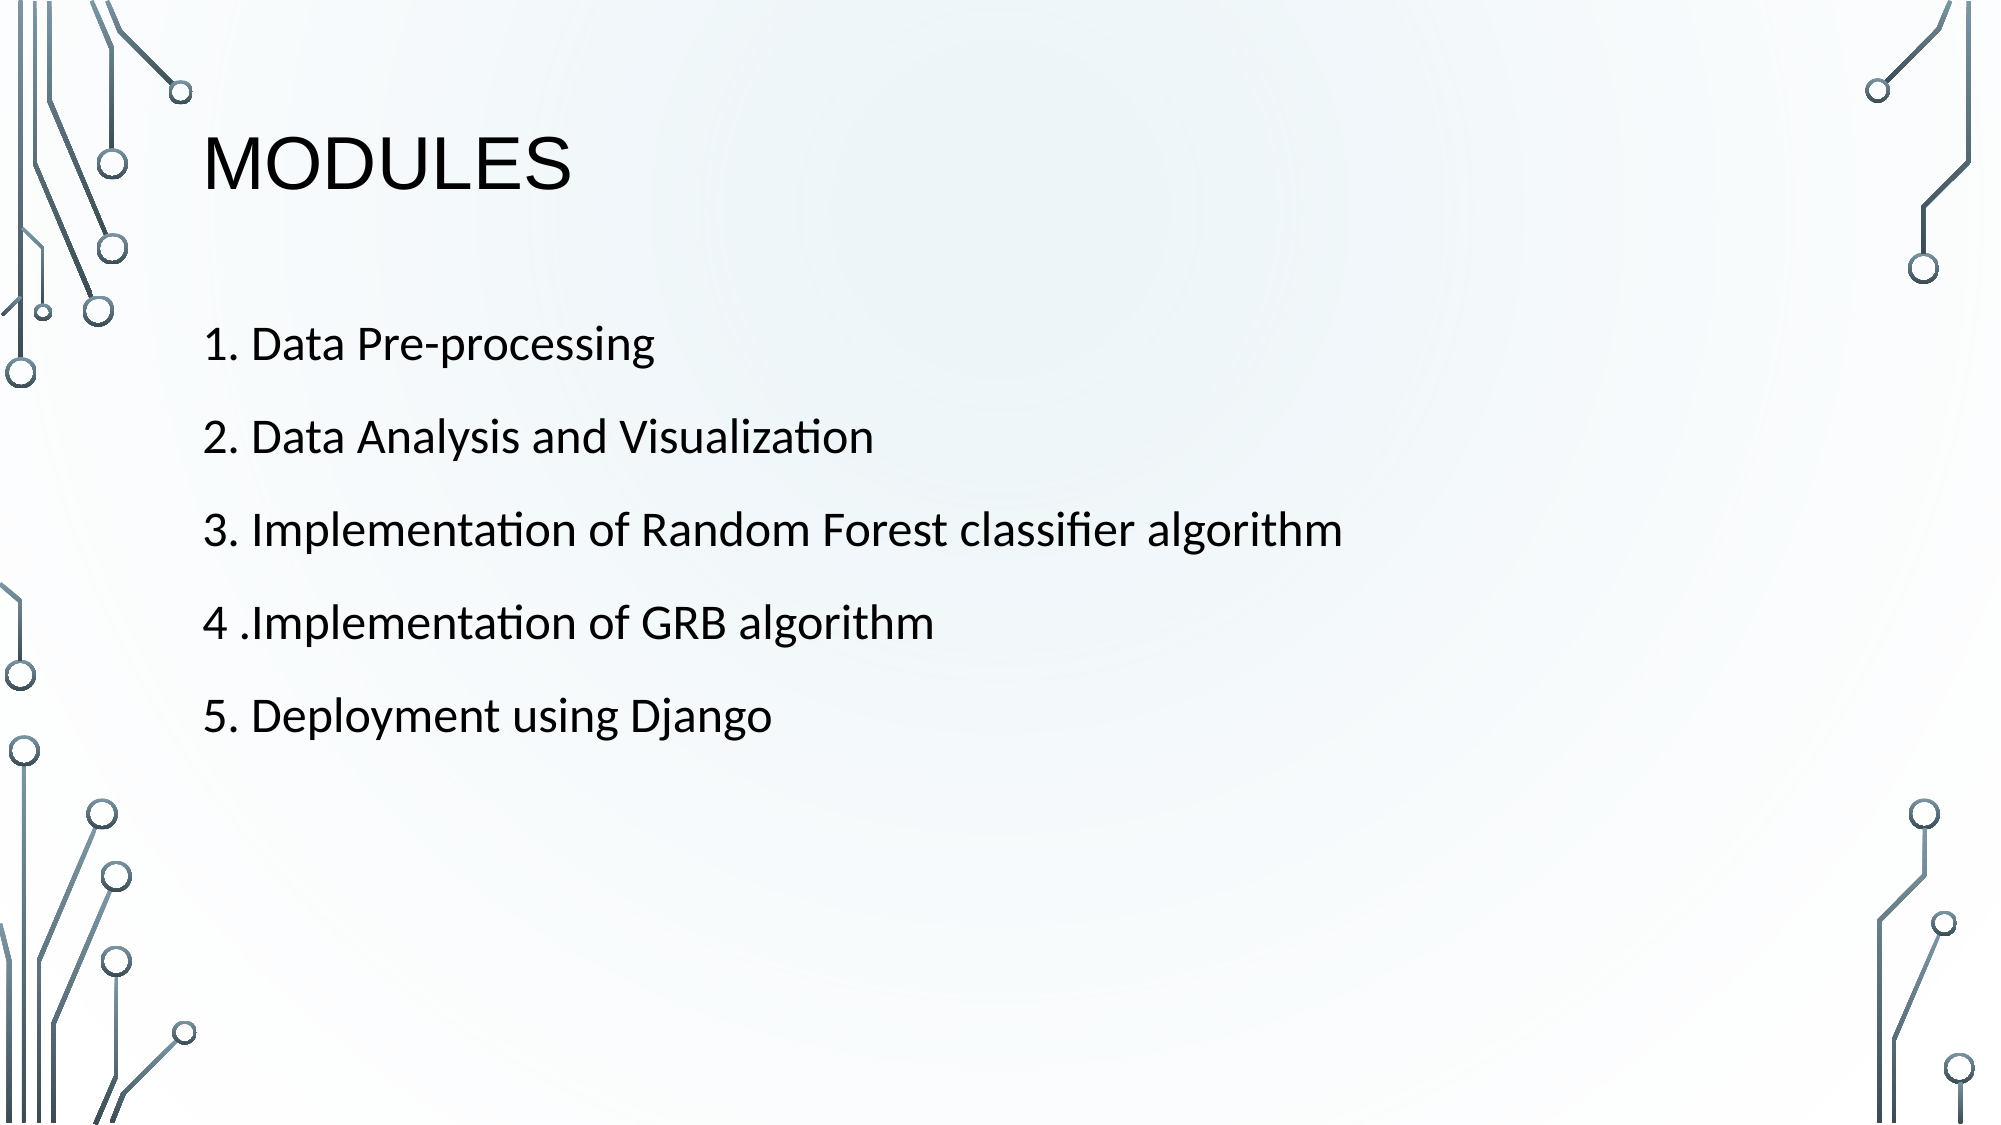

# modules
1. Data Pre-processing
2. Data Analysis and Visualization
3. Implementation of Random Forest classifier algorithm
4 .Implementation of GRB algorithm
5. Deployment using Django